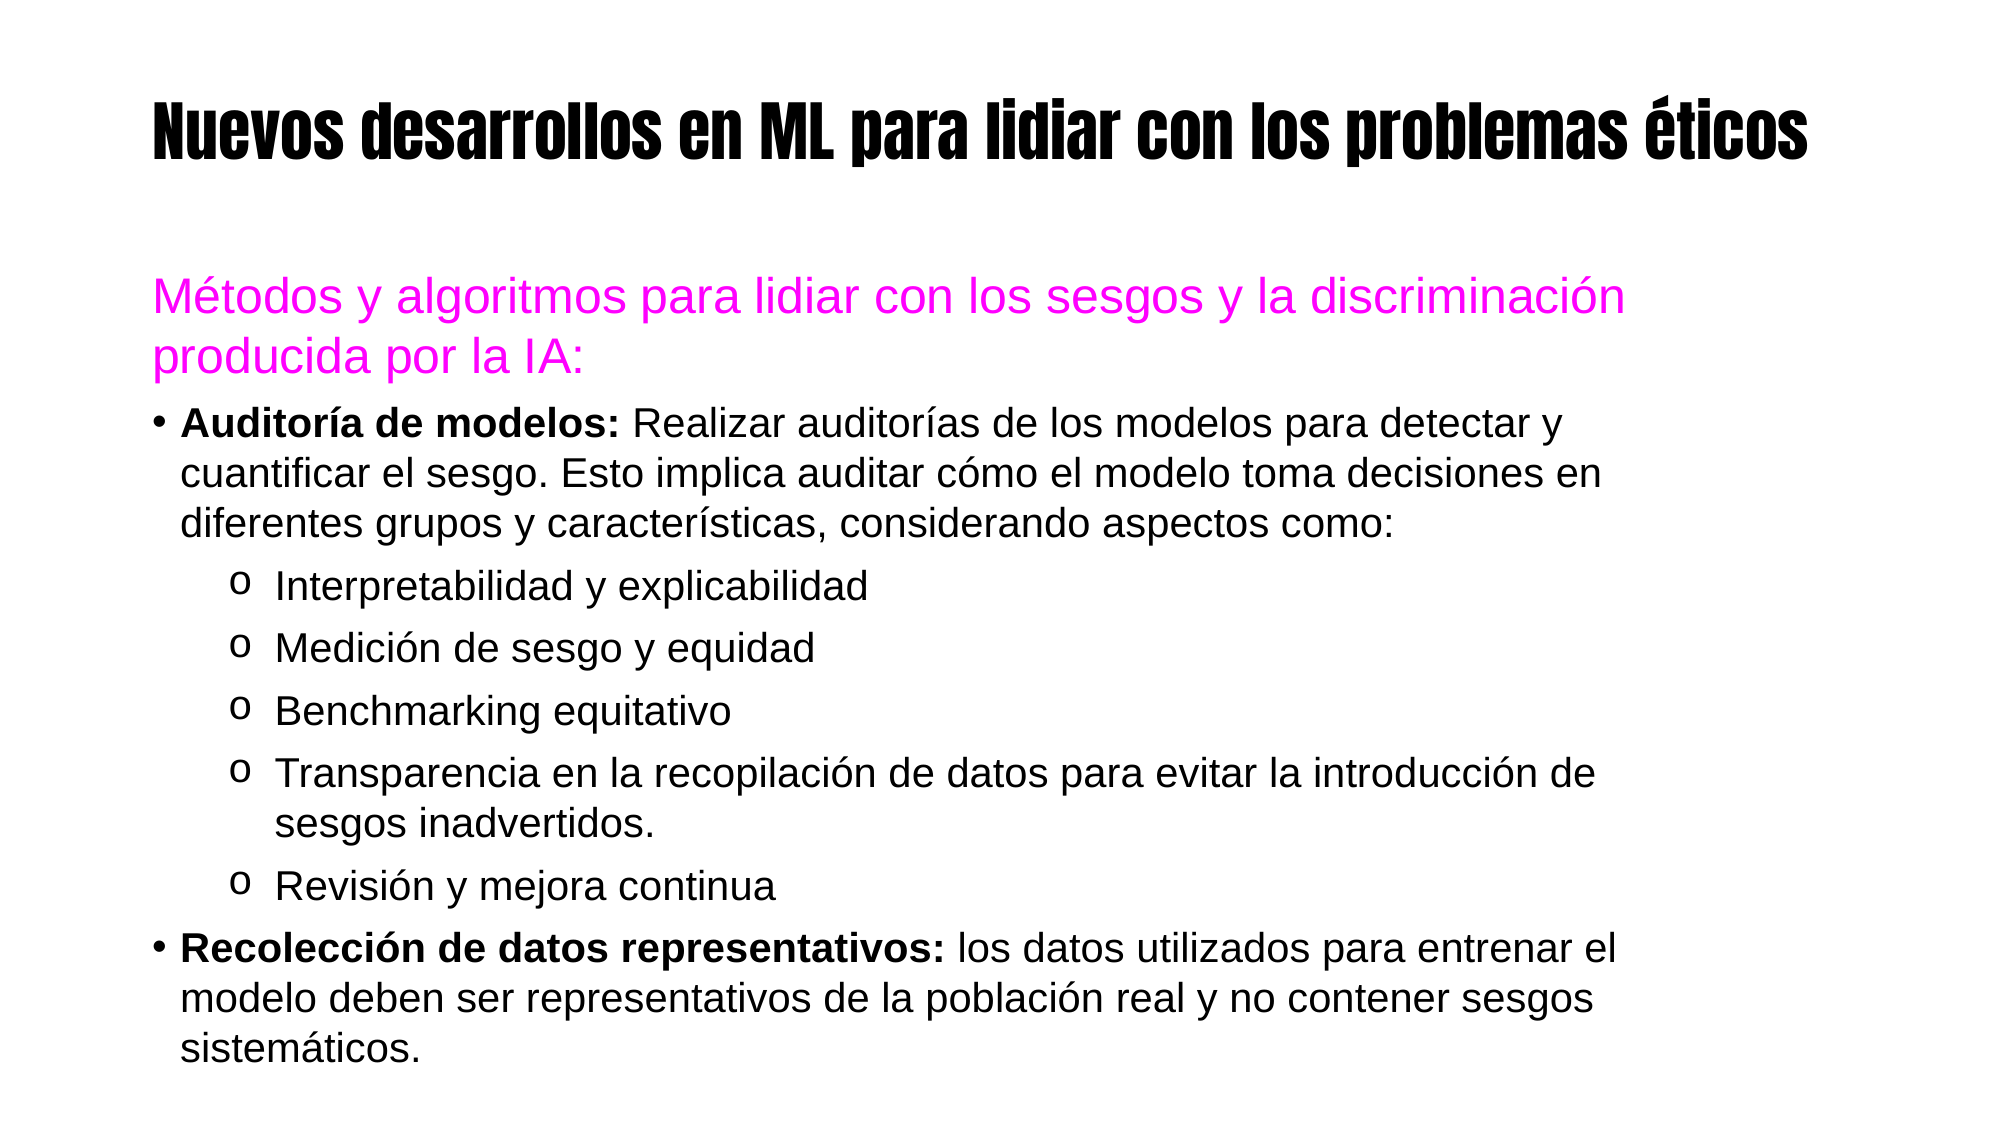

# Nuevos desarrollos en ML para lidiar con los problemas éticos
Métodos y algoritmos para lidiar con los sesgos y la discriminación producida por la IA:
Auditoría de modelos: Realizar auditorías de los modelos para detectar y cuantificar el sesgo. Esto implica auditar cómo el modelo toma decisiones en diferentes grupos y características, considerando aspectos como:
Interpretabilidad y explicabilidad
Medición de sesgo y equidad
Benchmarking equitativo
Transparencia en la recopilación de datos para evitar la introducción de sesgos inadvertidos.
Revisión y mejora continua
Recolección de datos representativos: los datos utilizados para entrenar el modelo deben ser representativos de la población real y no contener sesgos sistemáticos.